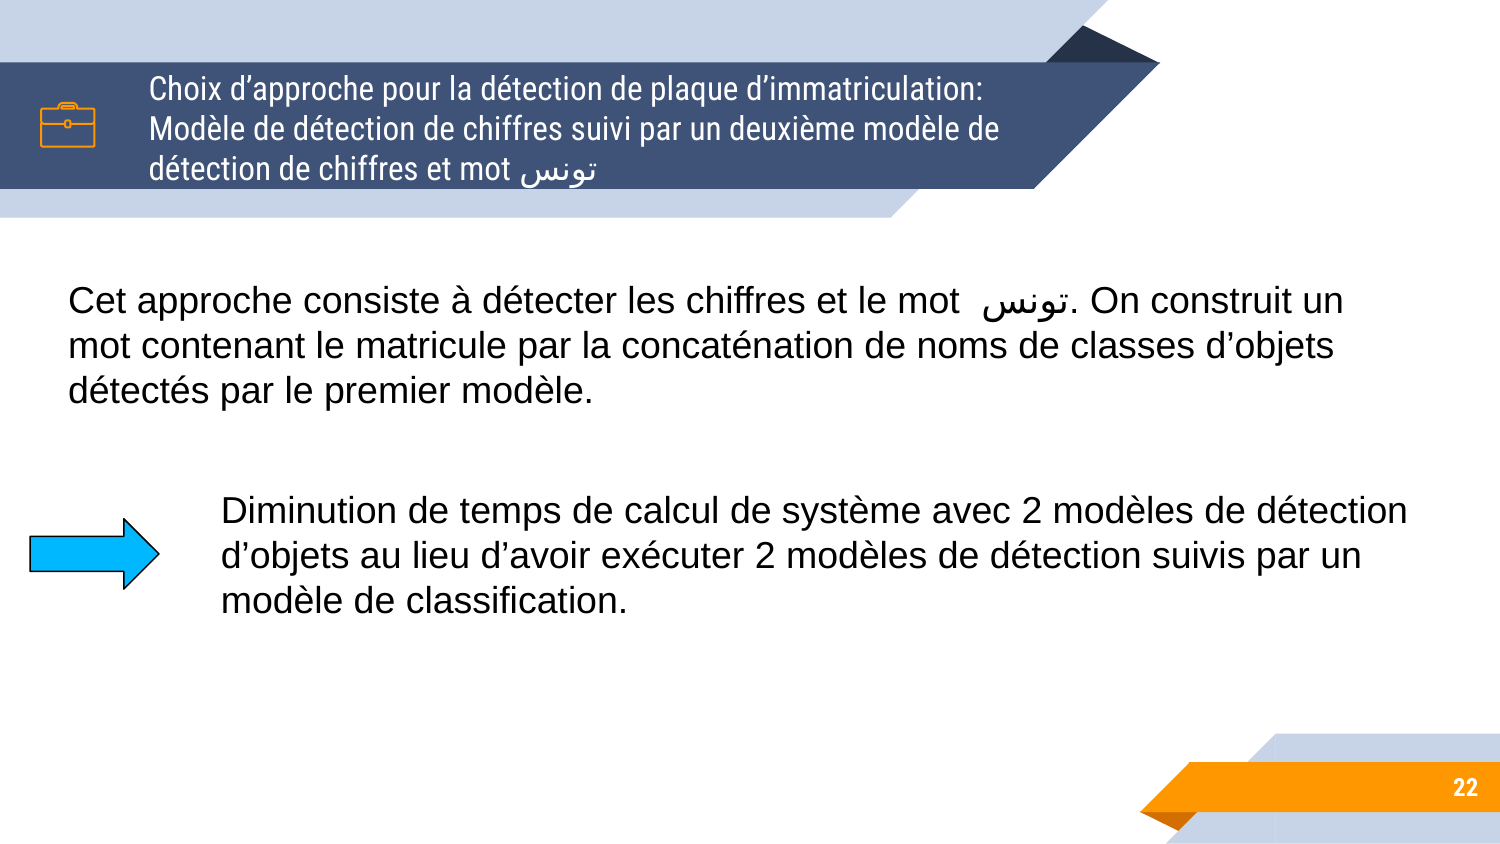

# Choix d’approche pour la détection de plaque d’immatriculation: Modèle de détection de chiffres suivi par un deuxième modèle de détection de chiffres et mot تونس

Cet approche consiste à détecter les chiffres et le mot  تونس. On construit un mot contenant le matricule par la concaténation de noms de classes d’objets détectés par le premier modèle.
Diminution de temps de calcul de système avec 2 modèles de détection d’objets au lieu d’avoir exécuter 2 modèles de détection suivis par un modèle de classification.

22